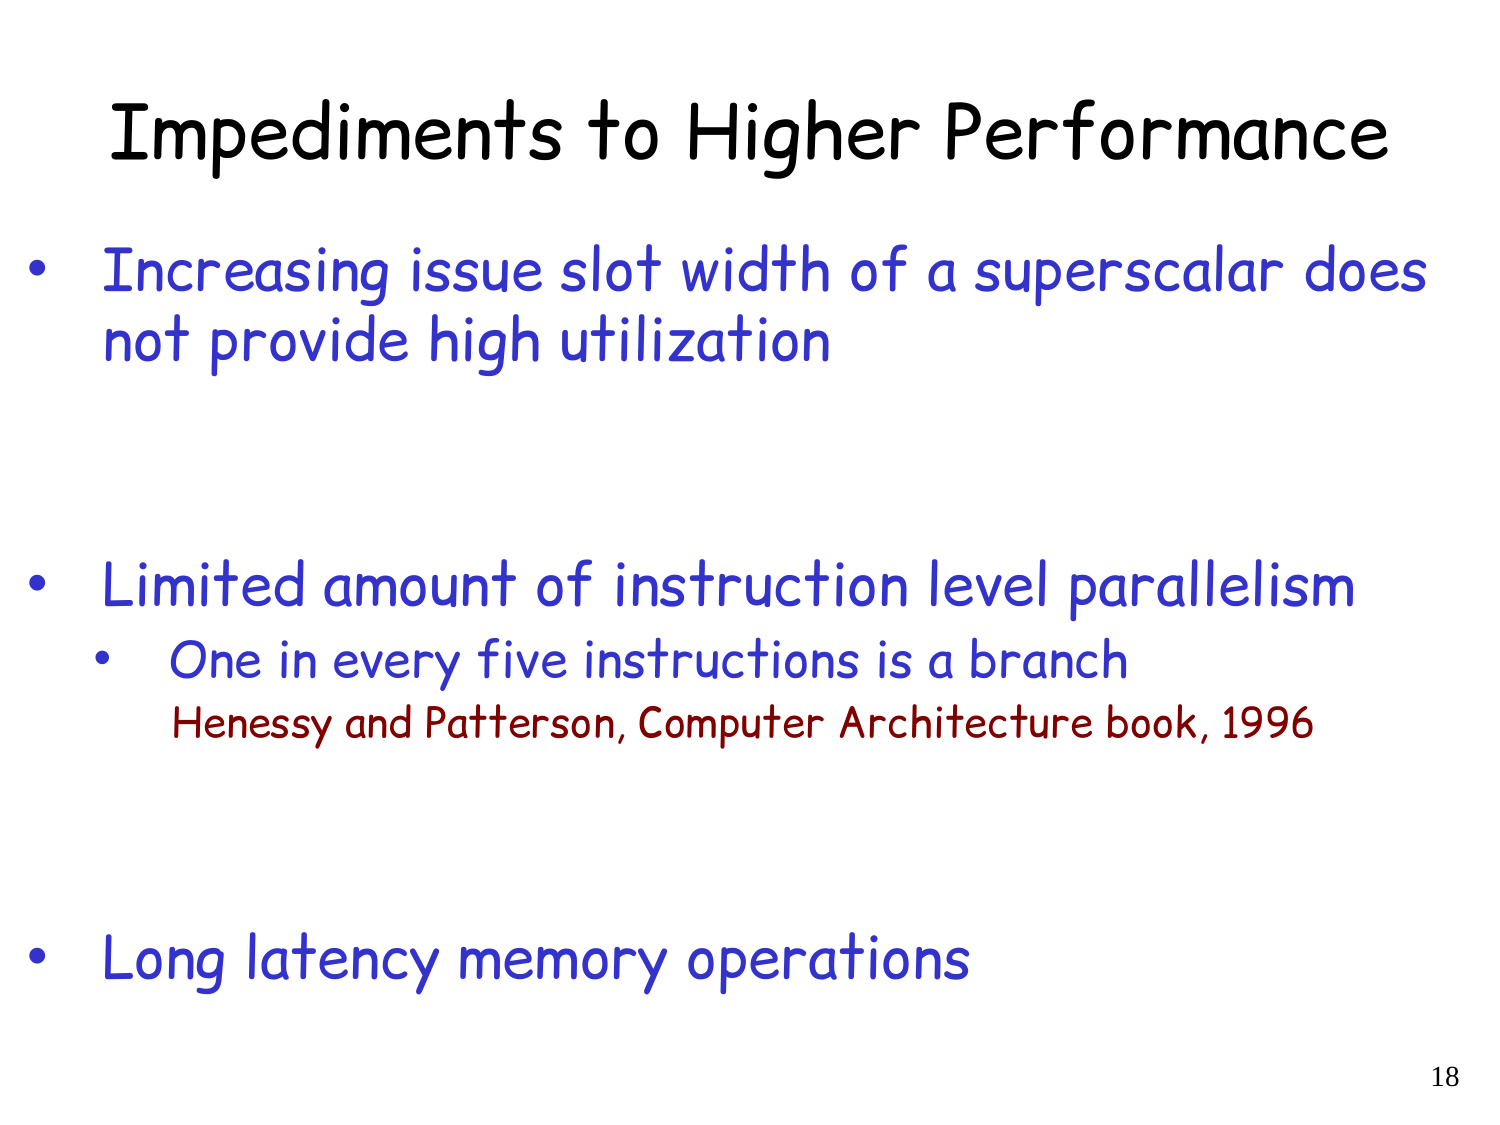

# Impediments to Higher Performance

Increasing issue slot width of a superscalar does not provide high utilization

Limited amount of instruction level parallelism
One in every five instructions is a branch
 Henessy and Patterson, Computer Architecture book, 1996

Long latency memory operations

18